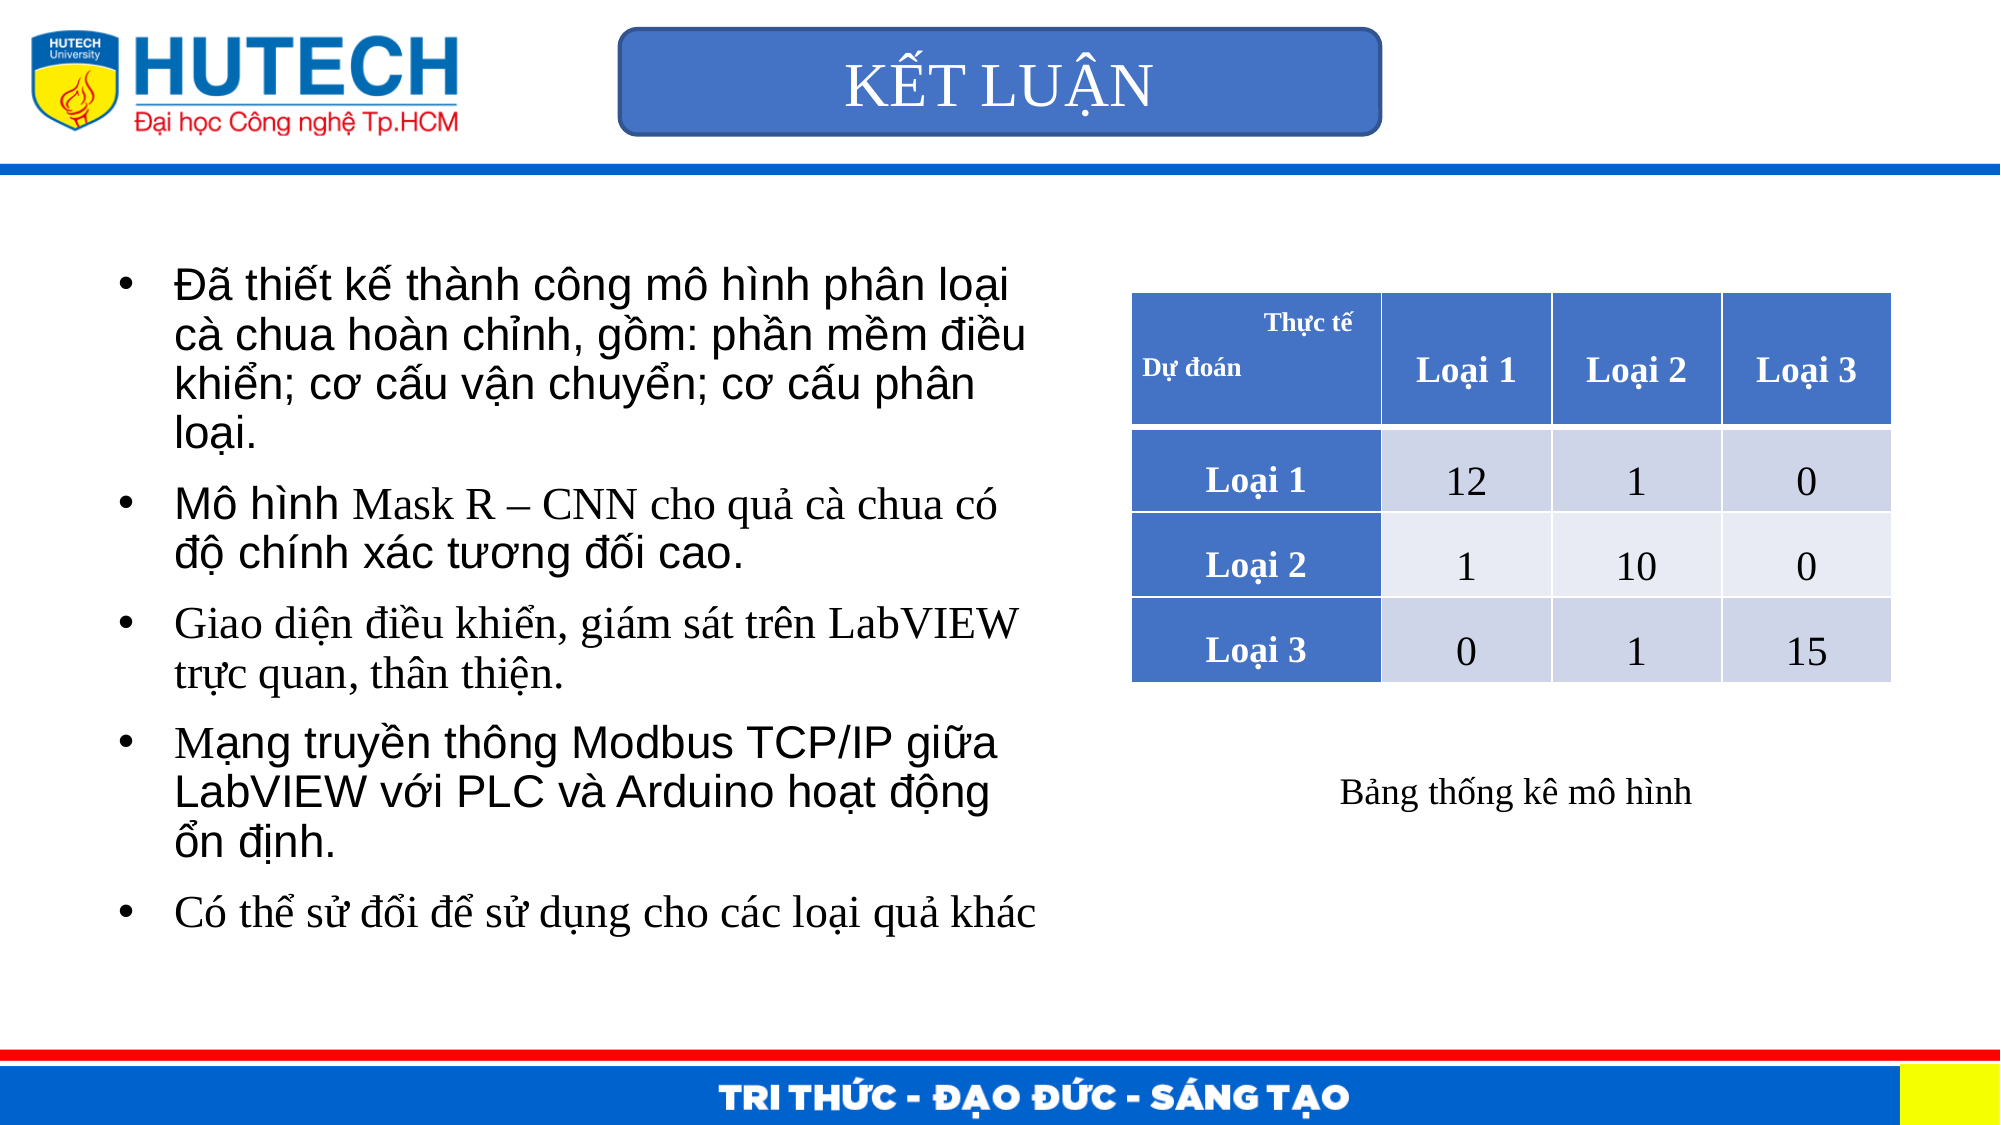

KẾT LUẬN
Đã thiết kế thành công mô hình phân loại cà chua hoàn chỉnh, gồm: phần mềm điều khiển; cơ cấu vận chuyển; cơ cấu phân loại.
Mô hình Mask R – CNN cho quả cà chua có độ chính xác tương đối cao.
Giao diện điều khiển, giám sát trên LabVIEW trực quan, thân thiện.
Mạng truyền thông Modbus TCP/IP giữa LabVIEW với PLC và Arduino hoạt động ổn định.
Có thể sử đổi để sử dụng cho các loại quả khác
| Thực tế Dự đoán | Loại 1 | Loại 2 | Loại 3 |
| --- | --- | --- | --- |
| Loại 1 | 12 | 1 | 0 |
| Loại 2 | 1 | 10 | 0 |
| Loại 3 | 0 | 1 | 15 |
Bảng thống kê mô hình